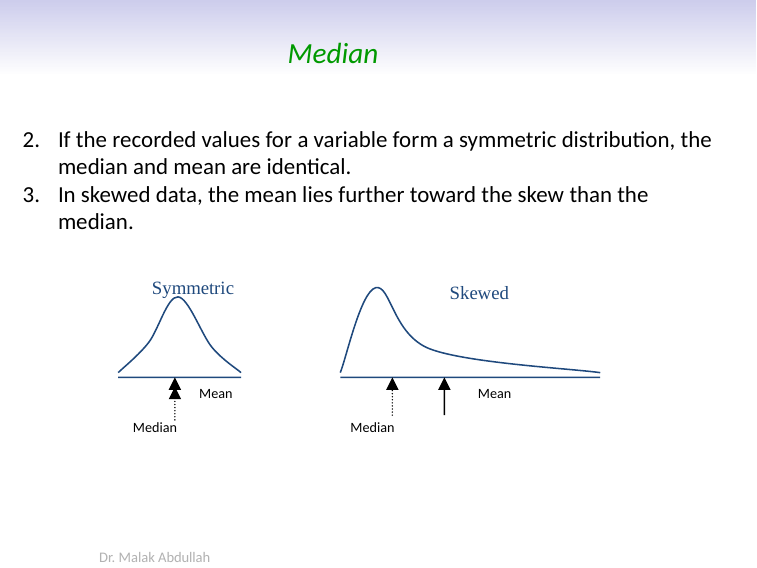

# Median
If the recorded values for a variable form a symmetric distribution, the median and mean are identical.
In skewed data, the mean lies further toward the skew than the median.
Symmetric
Skewed

Mean
Mean

Median
Median
Dr. Malak Abdullah